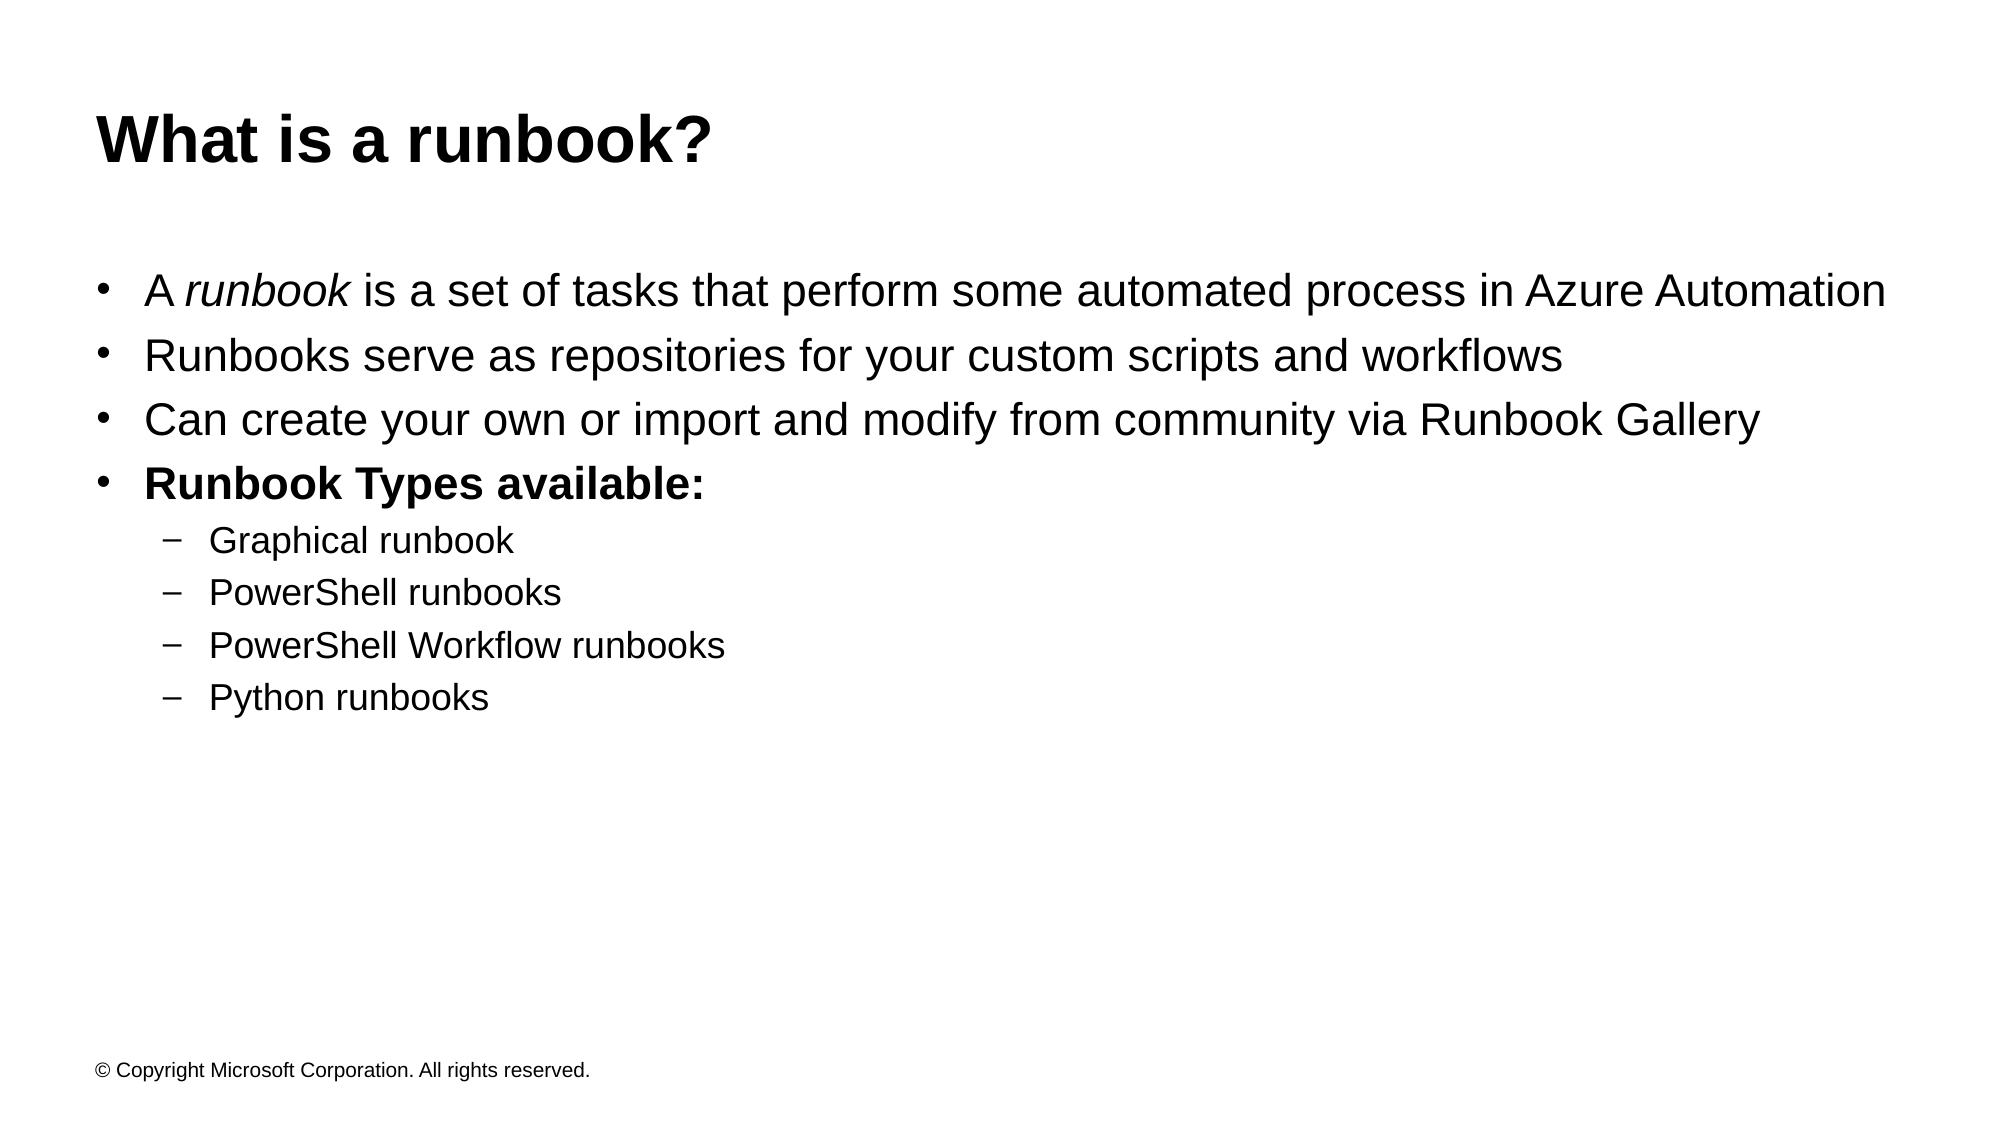

# What is a runbook?
A runbook is a set of tasks that perform some automated process in Azure Automation
Runbooks serve as repositories for your custom scripts and workflows
Can create your own or import and modify from community via Runbook Gallery
Runbook Types available:
Graphical runbook
PowerShell runbooks
PowerShell Workflow runbooks
Python runbooks